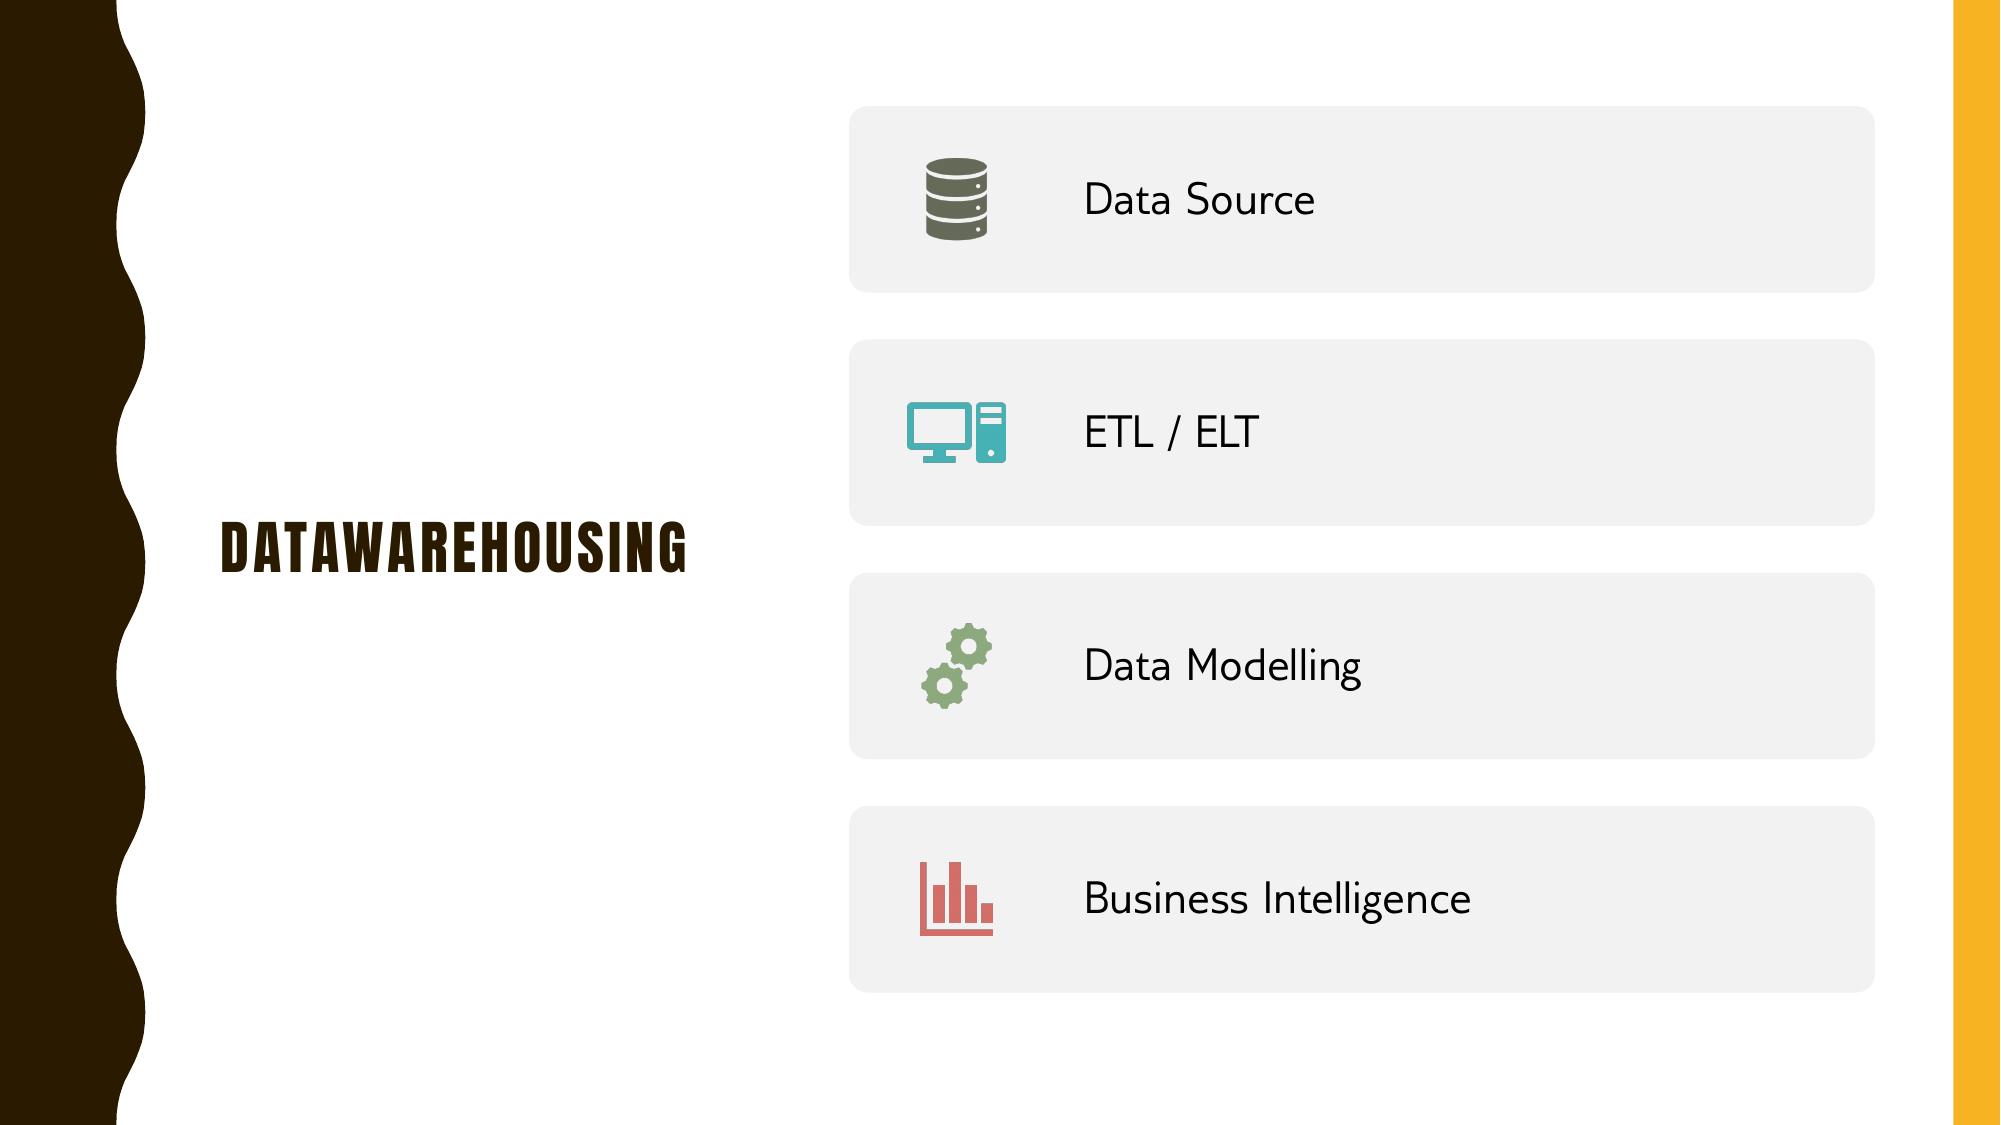

# Datawarehousing
Data Source
ETL / ELT
Data Modelling
Business Intelligence